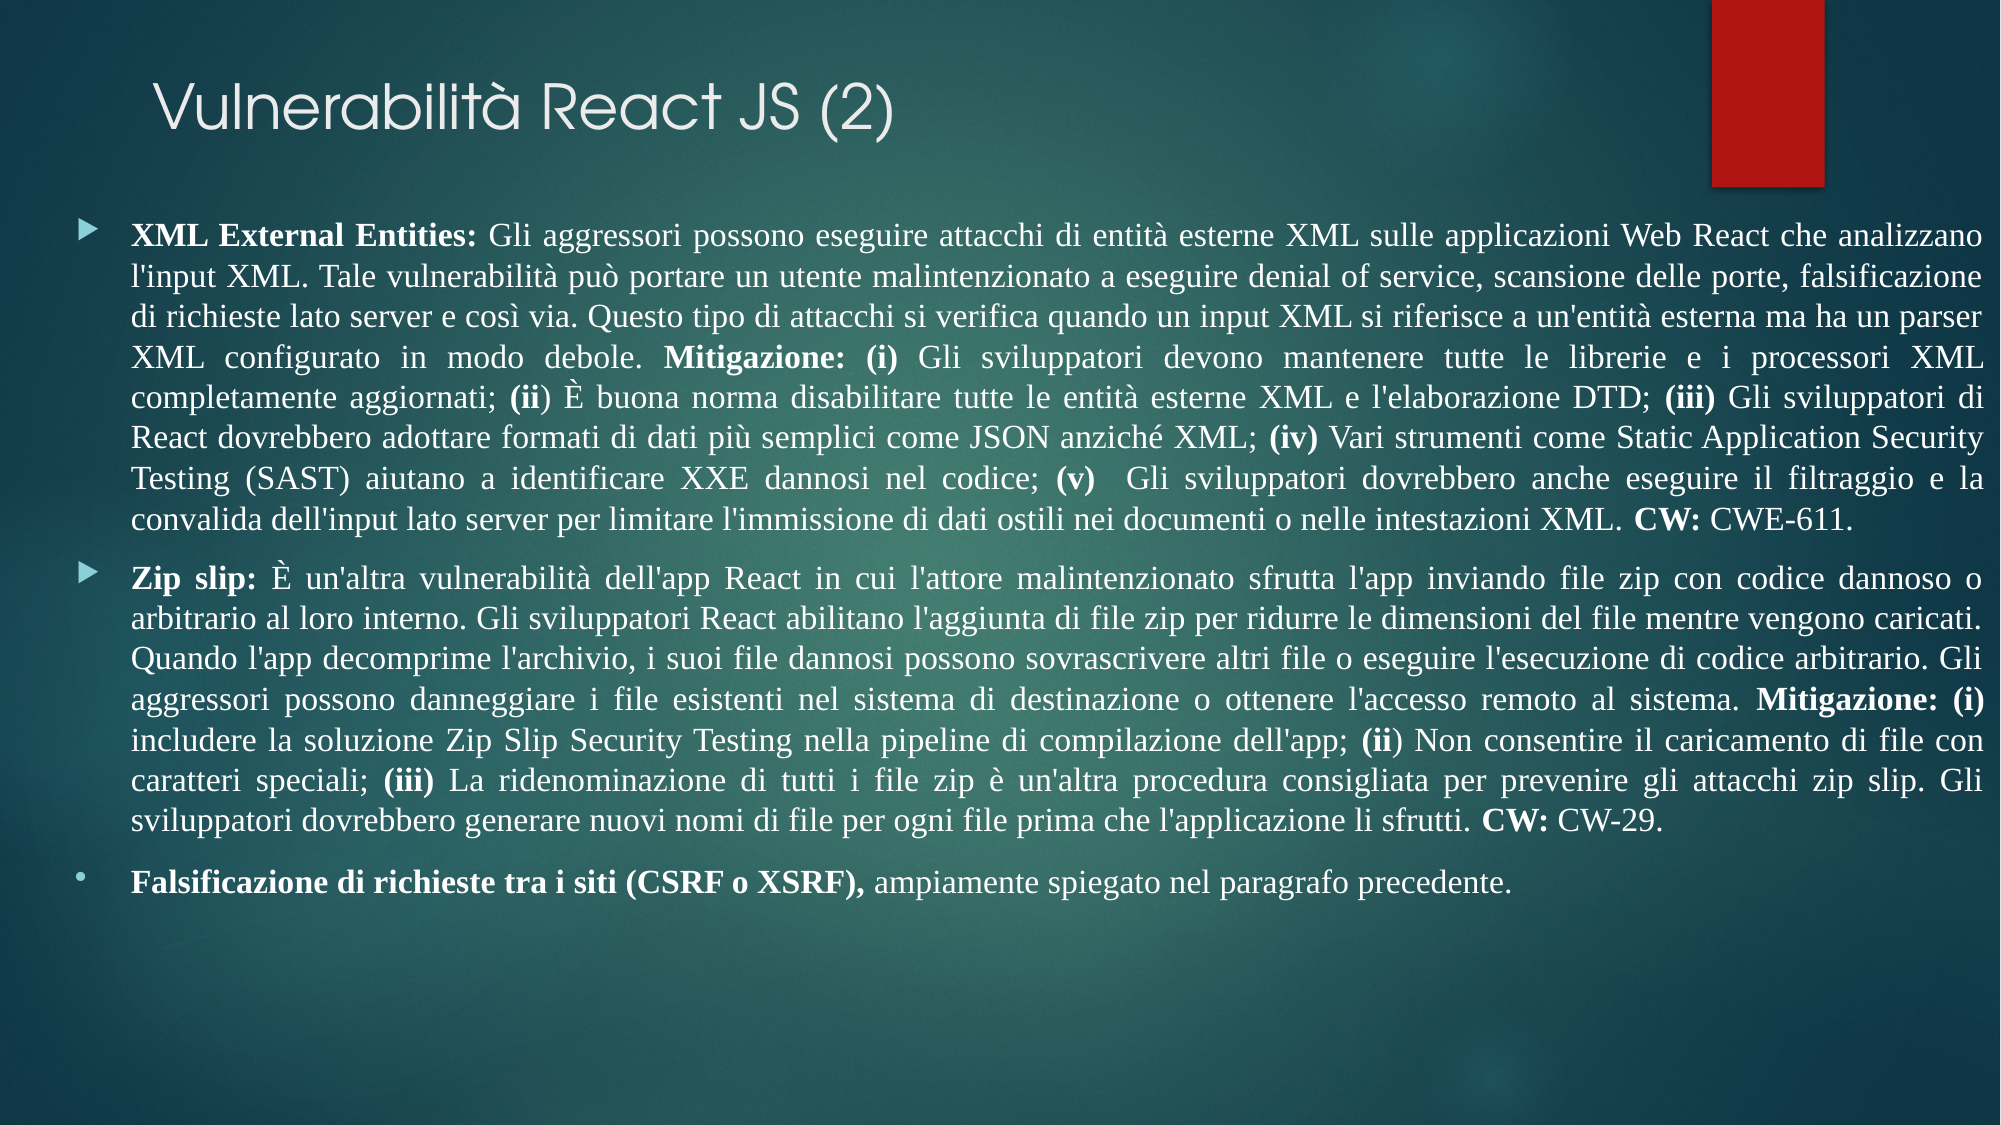

# Vulnerabilità React JS (2)
XML External Entities: Gli aggressori possono eseguire attacchi di entità esterne XML sulle applicazioni Web React che analizzano l'input XML. Tale vulnerabilità può portare un utente malintenzionato a eseguire denial of service, scansione delle porte, falsificazione di richieste lato server e così via. Questo tipo di attacchi si verifica quando un input XML si riferisce a un'entità esterna ma ha un parser XML configurato in modo debole. Mitigazione: (i) Gli sviluppatori devono mantenere tutte le librerie e i processori XML completamente aggiornati; (ii) È buona norma disabilitare tutte le entità esterne XML e l'elaborazione DTD; (iii) Gli sviluppatori di React dovrebbero adottare formati di dati più semplici come JSON anziché XML; (iv) Vari strumenti come Static Application Security Testing (SAST) aiutano a identificare XXE dannosi nel codice; (v)  Gli sviluppatori dovrebbero anche eseguire il filtraggio e la convalida dell'input lato server per limitare l'immissione di dati ostili nei documenti o nelle intestazioni XML. CW: CWE-611.
Zip slip: È un'altra vulnerabilità dell'app React in cui l'attore malintenzionato sfrutta l'app inviando file zip con codice dannoso o arbitrario al loro interno. Gli sviluppatori React abilitano l'aggiunta di file zip per ridurre le dimensioni del file mentre vengono caricati. Quando l'app decomprime l'archivio, i suoi file dannosi possono sovrascrivere altri file o eseguire l'esecuzione di codice arbitrario. Gli aggressori possono danneggiare i file esistenti nel sistema di destinazione o ottenere l'accesso remoto al sistema. Mitigazione: (i) includere la soluzione Zip Slip Security Testing nella pipeline di compilazione dell'app; (ii) Non consentire il caricamento di file con caratteri speciali; (iii) La ridenominazione di tutti i file zip è un'altra procedura consigliata per prevenire gli attacchi zip slip. Gli sviluppatori dovrebbero generare nuovi nomi di file per ogni file prima che l'applicazione li sfrutti. CW: CW-29.
Falsificazione di richieste tra i siti (CSRF o XSRF), ampiamente spiegato nel paragrafo precedente.